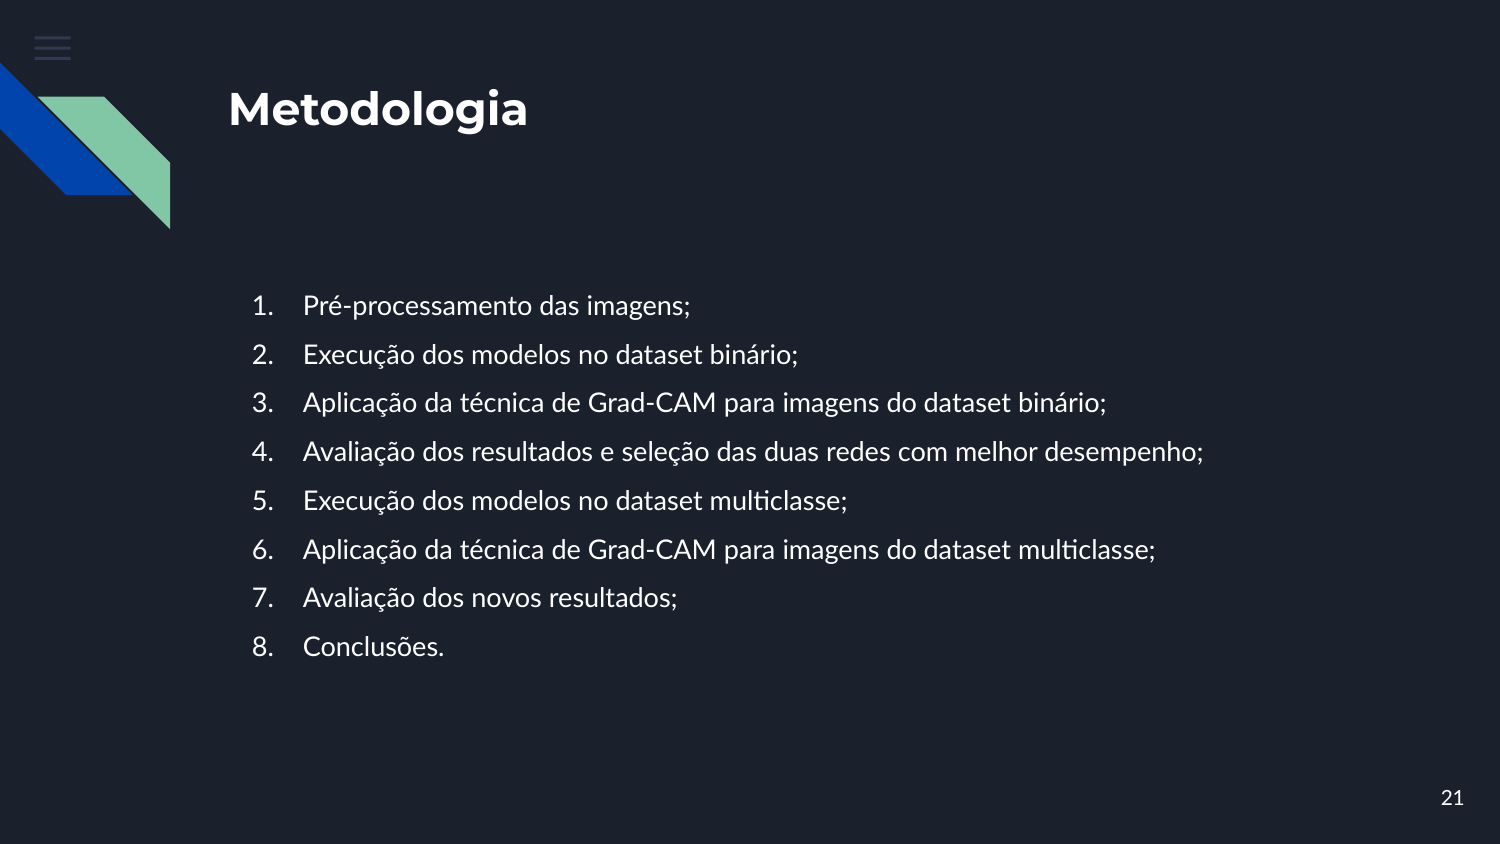

# Metodologia
Pré-processamento das imagens;
Execução dos modelos no dataset binário;
Aplicação da técnica de Grad-CAM para imagens do dataset binário;
Avaliação dos resultados e seleção das duas redes com melhor desempenho;
Execução dos modelos no dataset multiclasse;
Aplicação da técnica de Grad-CAM para imagens do dataset multiclasse;
Avaliação dos novos resultados;
Conclusões.
21